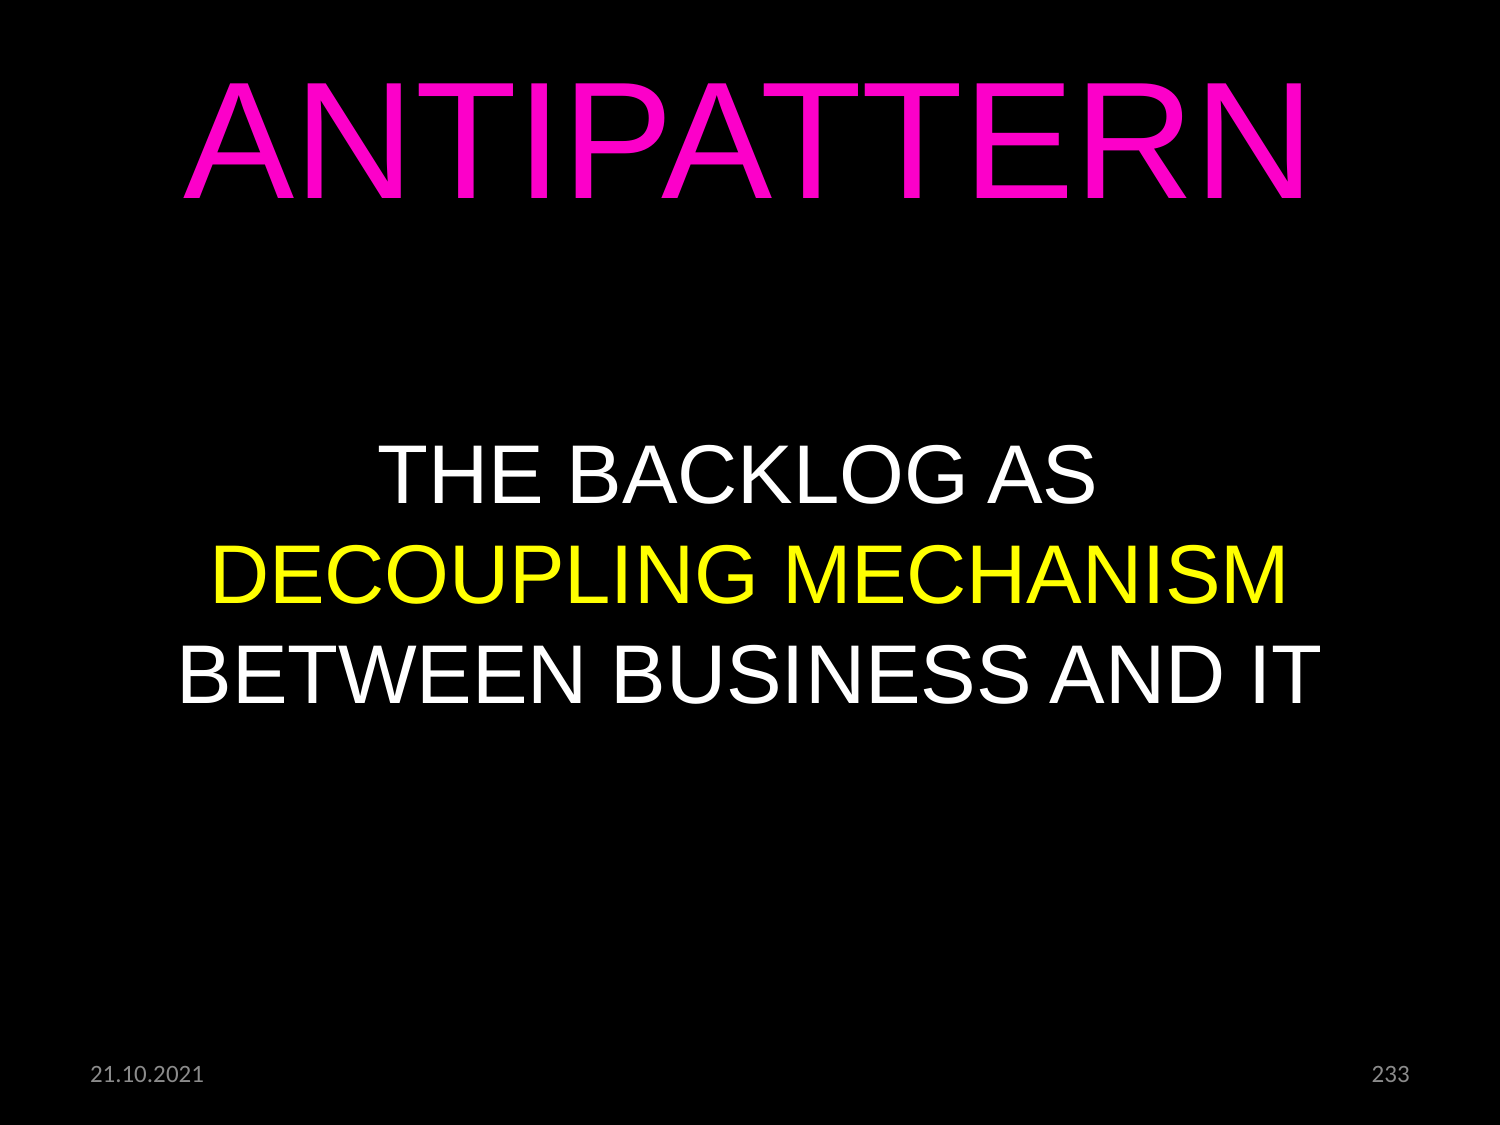

ANTIPATTERN
THE BACKLOG AS
DECOUPLING MECHANISM
BETWEEN BUSINESS AND IT
21.10.2021
233